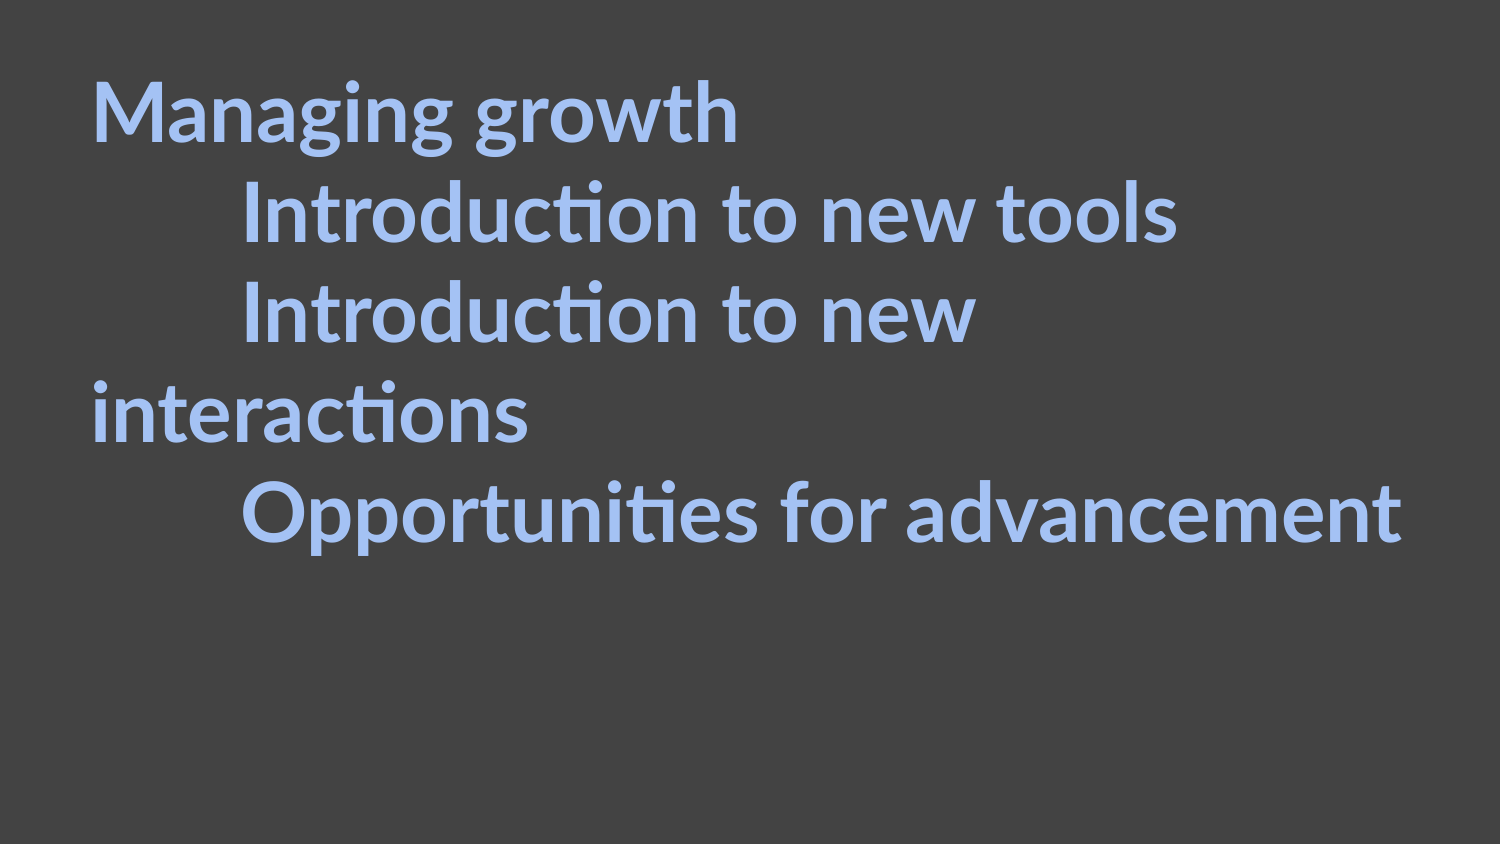

# Managing growth
	Introduction to new tools
	Introduction to new interactions
	Opportunities for advancement